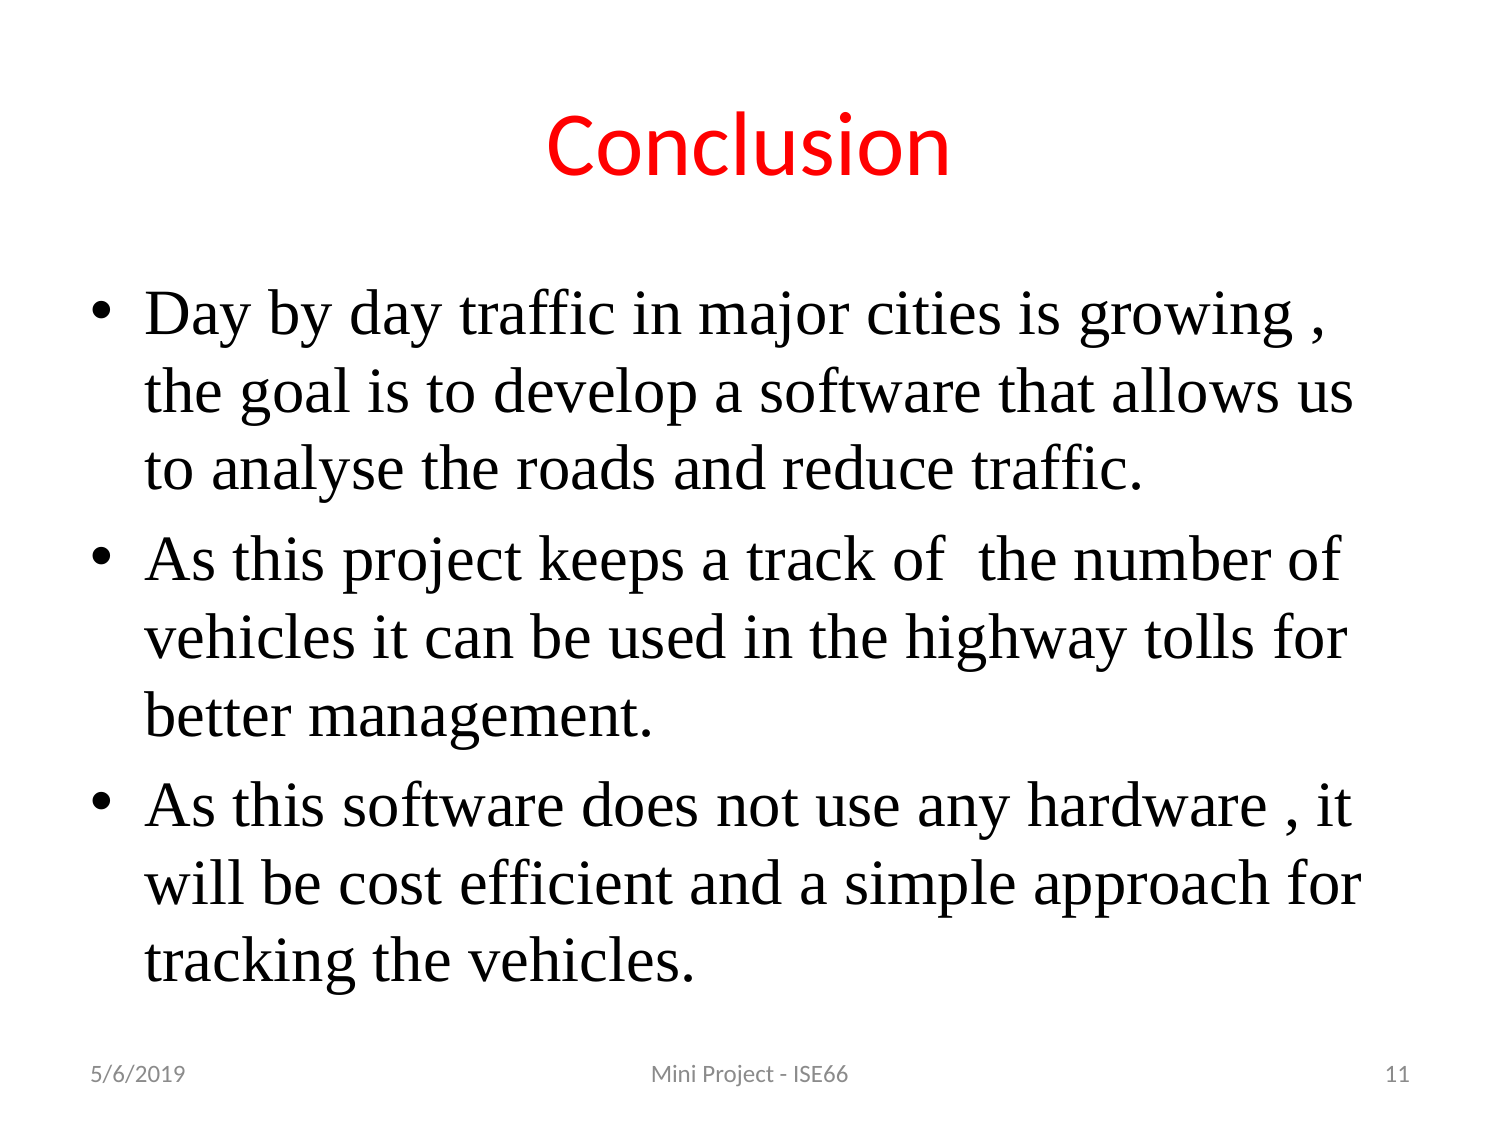

# Conclusion
Day by day traffic in major cities is growing , the goal is to develop a software that allows us to analyse the roads and reduce traffic.
As this project keeps a track of  the number of vehicles it can be used in the highway tolls for better management.
As this software does not use any hardware , it will be cost efficient and a simple approach for tracking the vehicles.

5/6/2019
Mini Project - ISE66
11